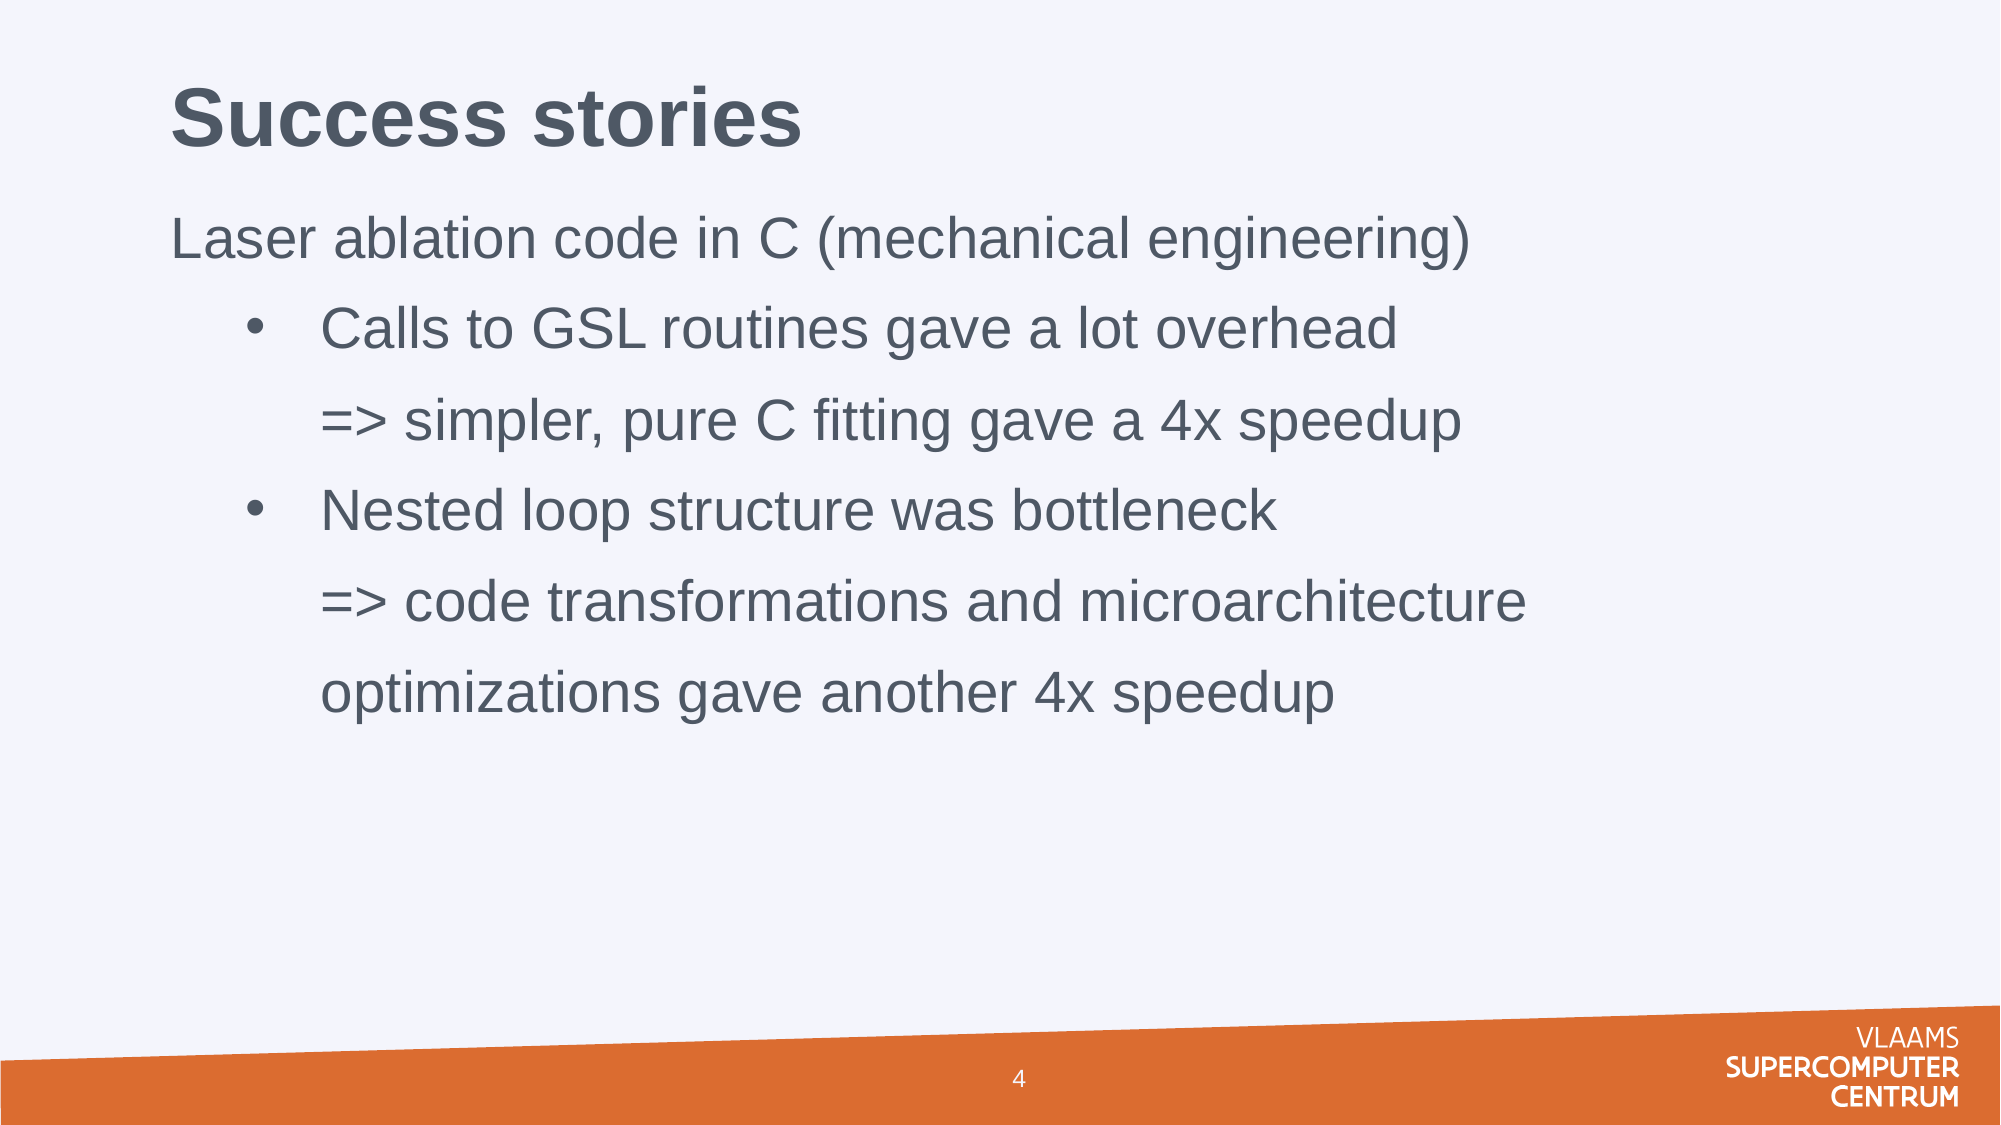

Success stories
Laser ablation code in C (mechanical engineering)
Calls to GSL routines gave a lot overhead
=> simpler, pure C fitting gave a 4x speedup
Nested loop structure was bottleneck
=> code transformations and microarchitecture optimizations gave another 4x speedup
4